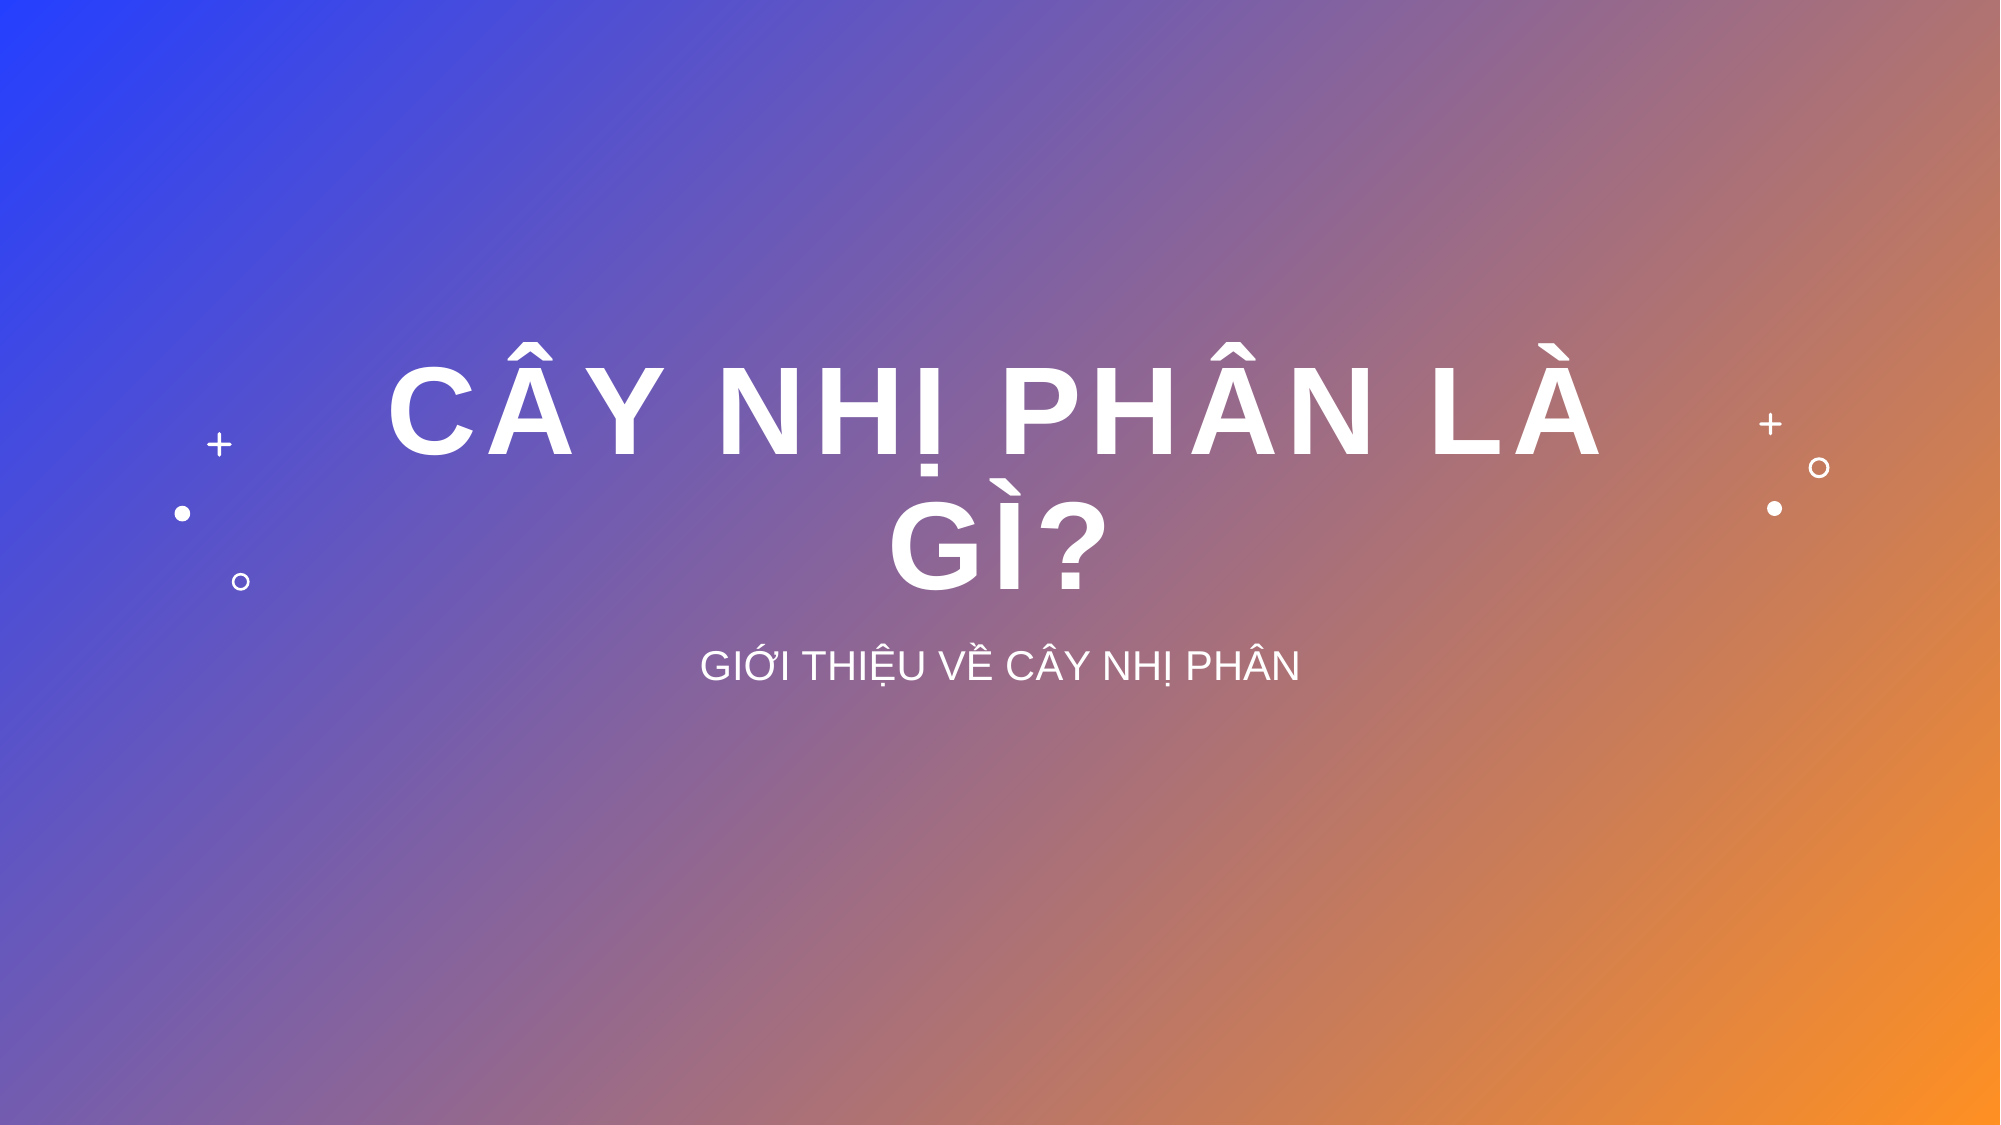

# CÂY NHỊ PHÂN LÀ GÌ?
GIỚI THIỆU VỀ CÂY NHỊ PHÂN